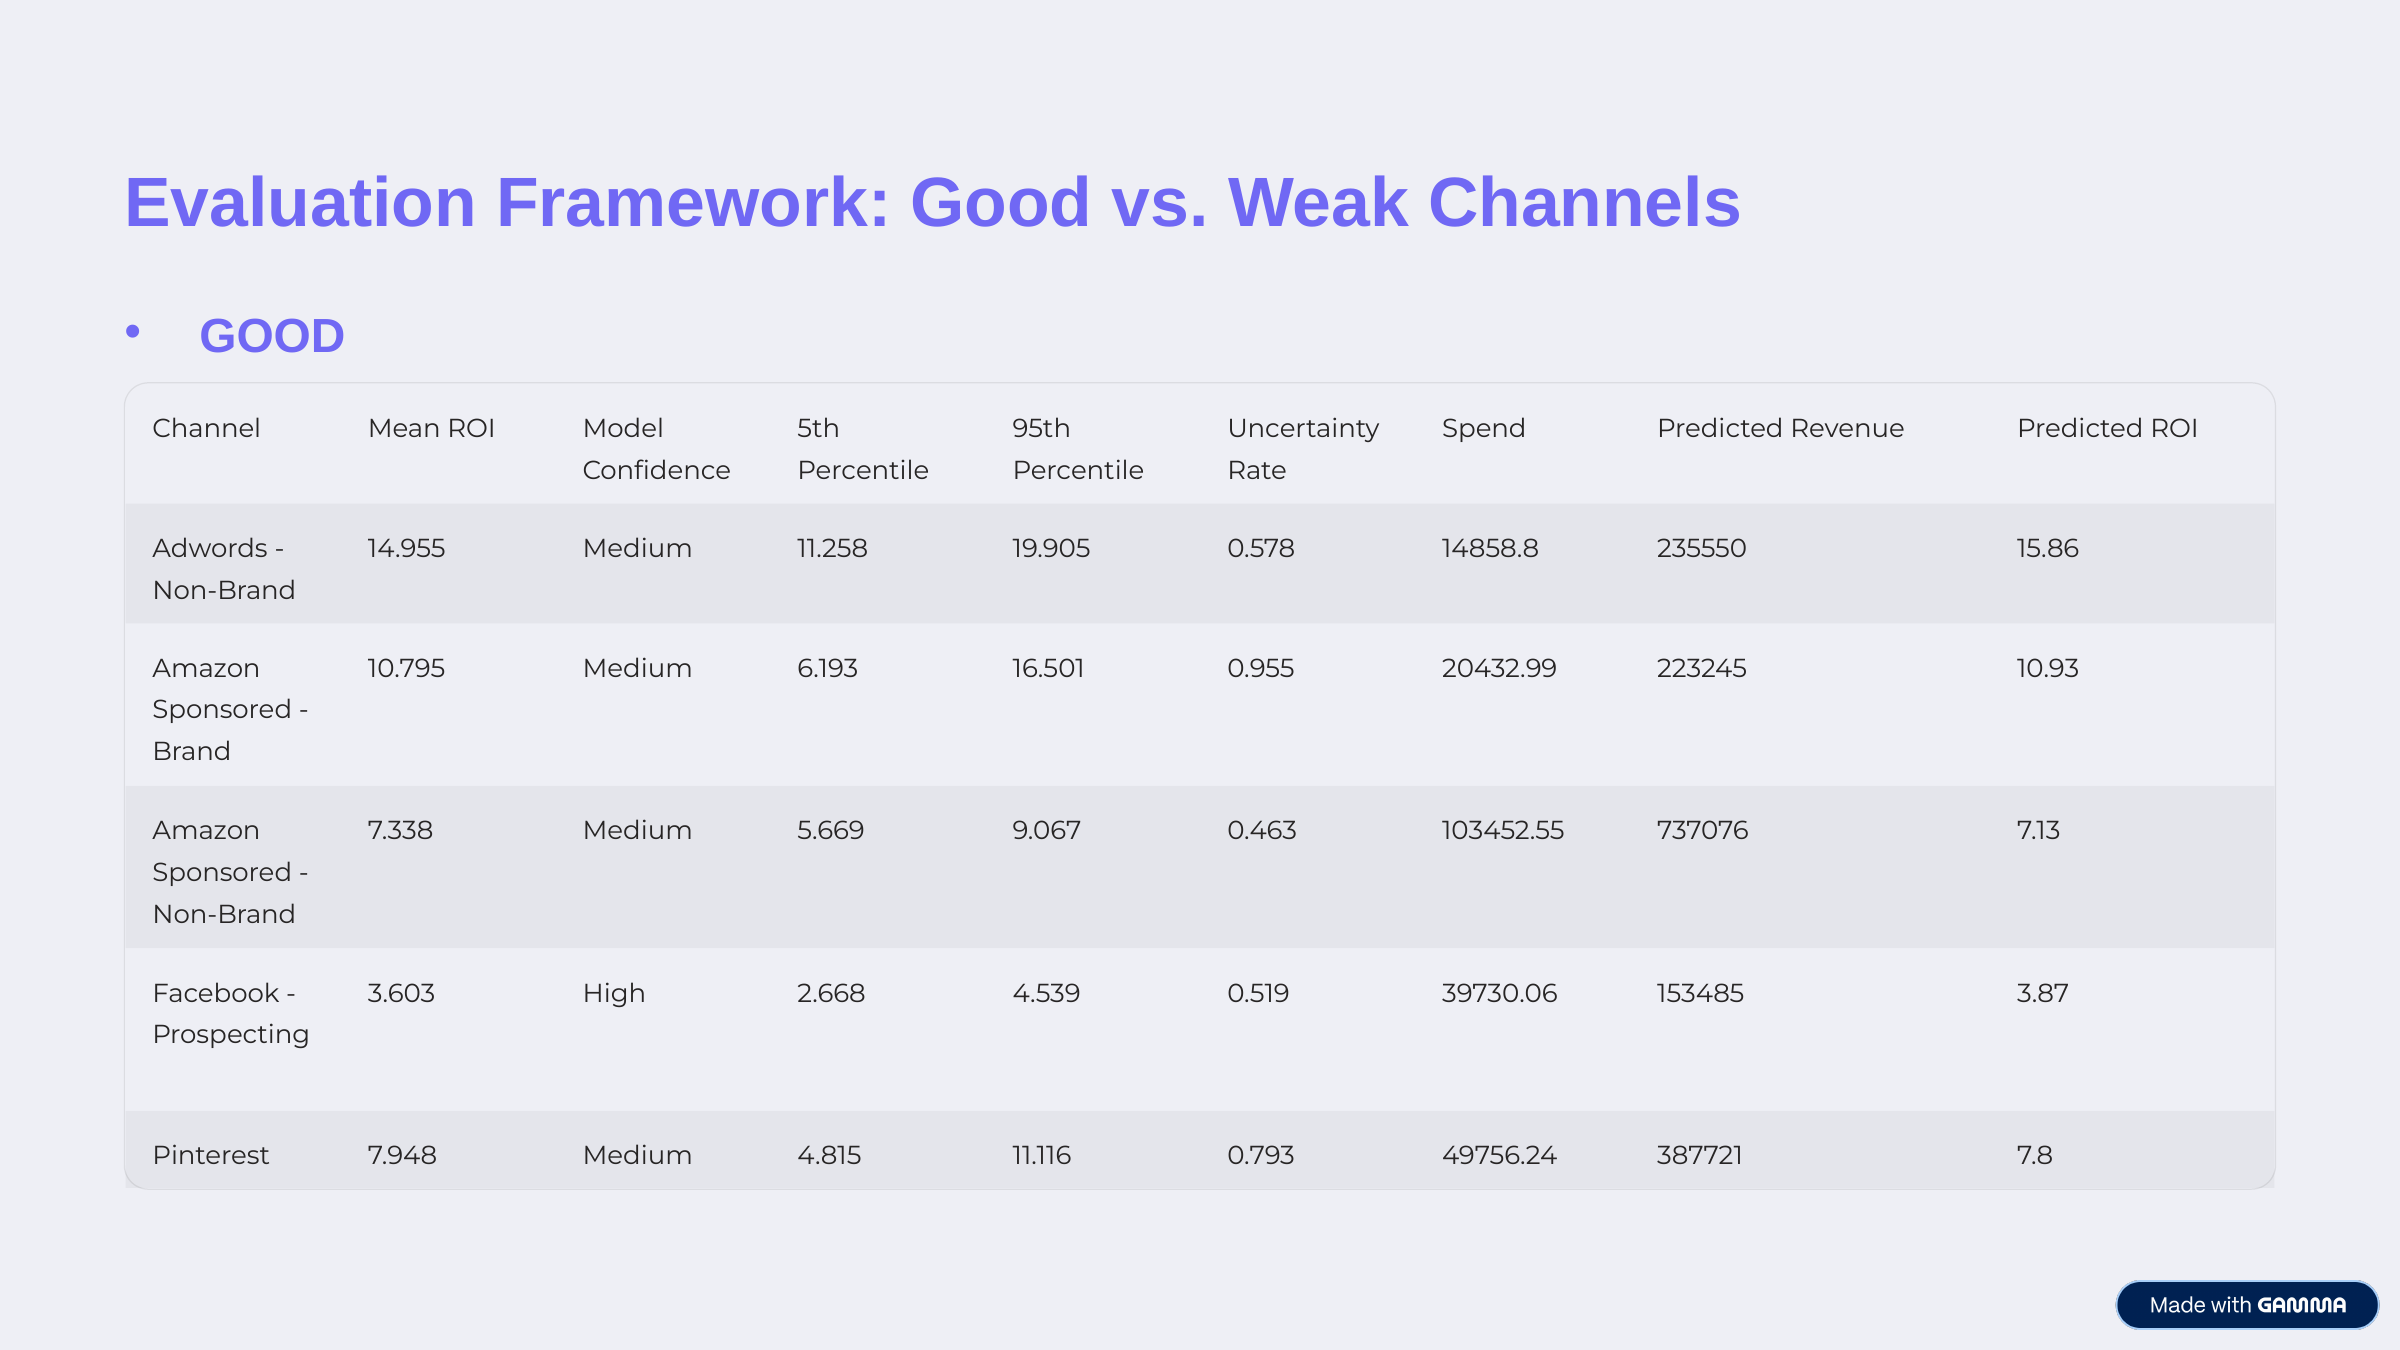

Evaluation Framework: Good vs. Weak Channels
GOOD

Channel
Mean ROI
Model Confidence
5th Percentile
95th Percentile
Uncertainty Rate
Spend
Predicted Revenue
Predicted ROI

Adwords - Non-Brand
14.955
Medium
11.258
19.905
0.578
14858.8
235550
15.86

Amazon Sponsored - Brand
10.795
Medium
6.193
16.501
0.955
20432.99
223245
10.93

Amazon Sponsored - Non-Brand
7.338
Medium
5.669
9.067
0.463
103452.55
737076
7.13

Facebook - Prospecting
3.603
High
2.668
4.539
0.519
39730.06
153485
3.87

Pinterest
7.948
Medium
4.815
11.116
0.793
49756.24
387721
7.8